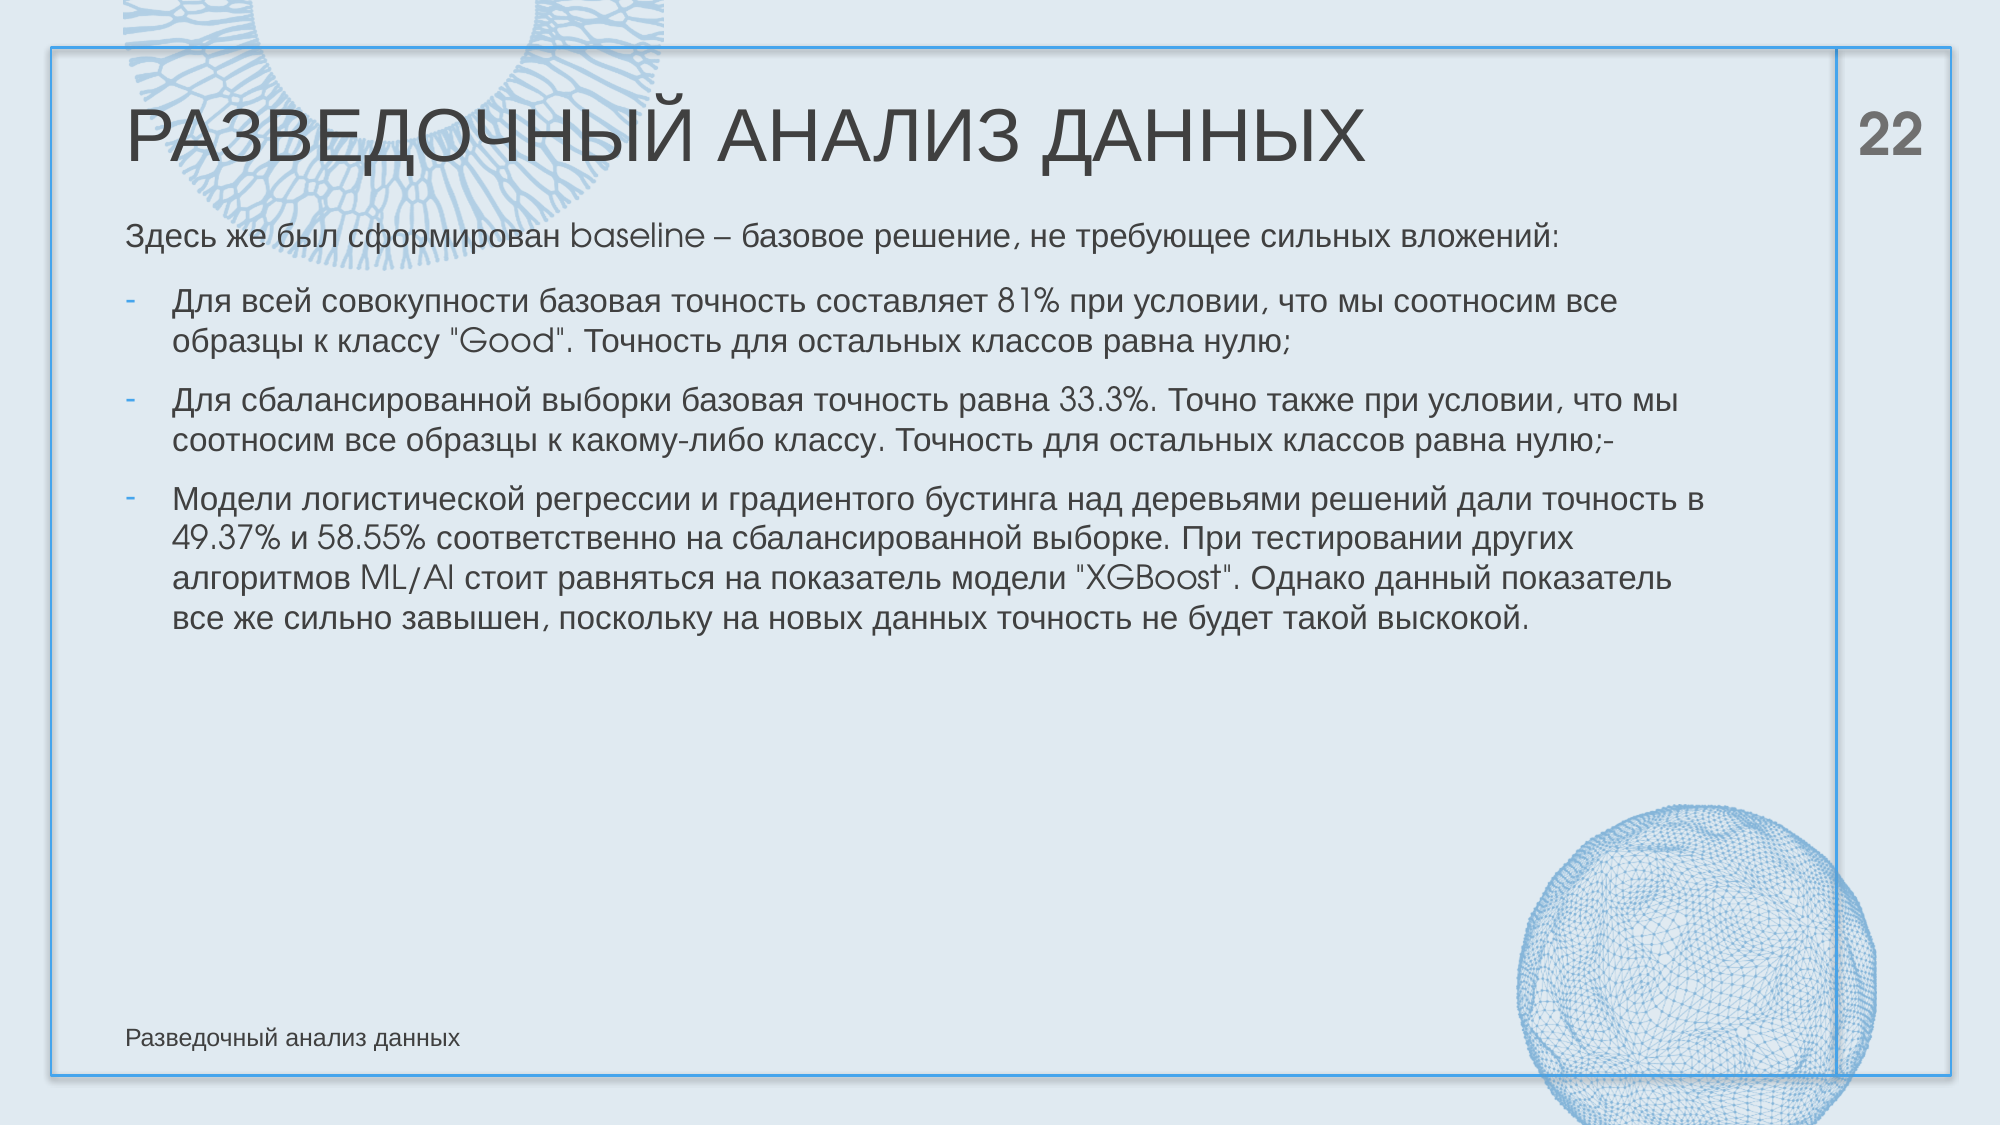

# Разведочный анализ данных
22
Здесь же был сформирован baseline – базовое решение, не требующее сильных вложений:
Для всей совокупности базовая точность составляет 81% при условии, что мы соотносим все образцы к классу "Good". Точность для остальных классов равна нулю;
Для сбалансированной выборки базовая точность равна 33.3%. Точно также при условии, что мы соотносим все образцы к какому-либо классу. Точность для остальных классов равна нулю;-
Модели логистической регрессии и градиентого бустинга над деревьями решений дали точность в 49.37% и 58.55% соответственно на сбалансированной выборке. При тестировании других алгоритмов ML/AI стоит равняться на показатель модели "XGBoost". Однако данный показатель все же сильно завышен, поскольку на новых данных точность не будет такой выскокой.
Разведочный анализ данных